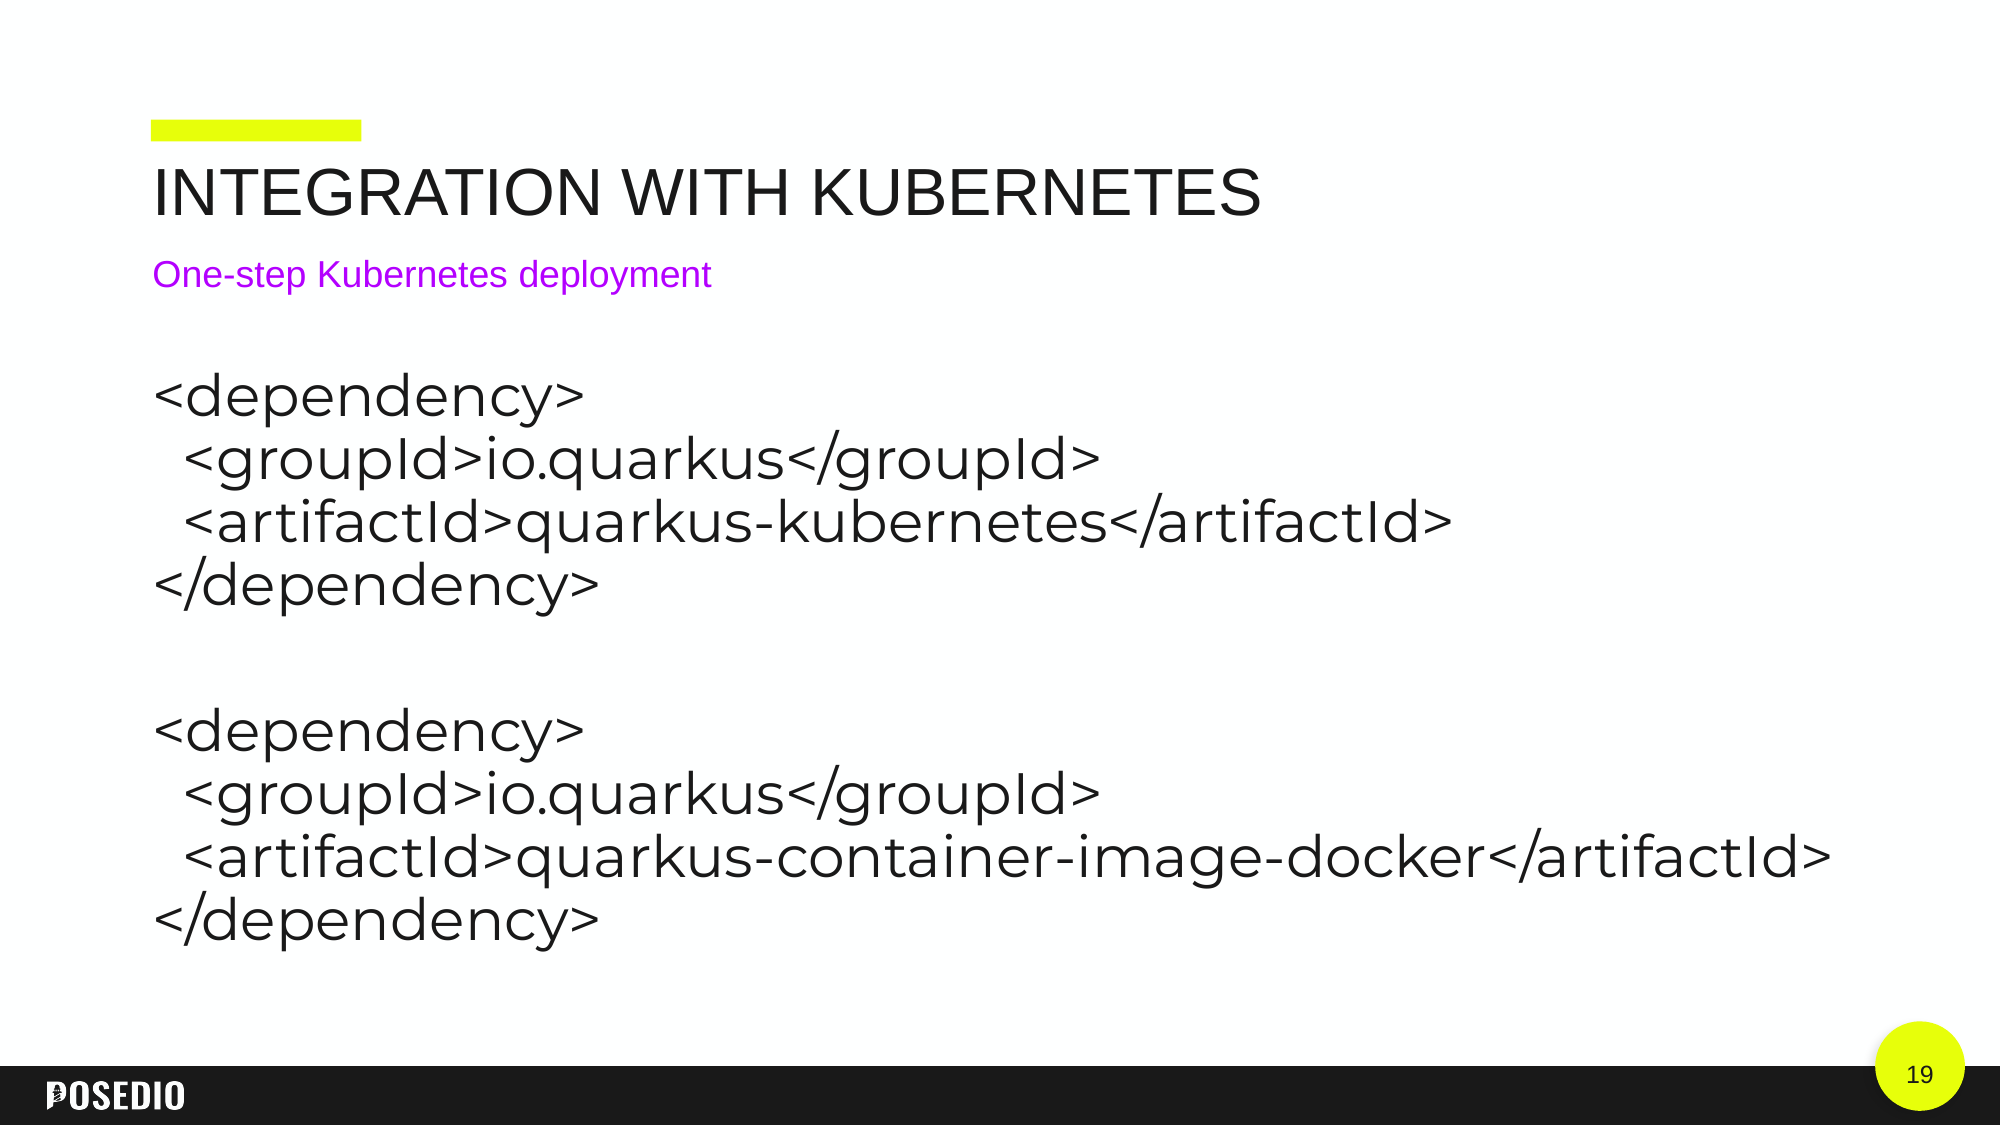

# Integration with Kubernetes
One-step Kubernetes deployment

<dependency>
  <groupId>io.quarkus</groupId>
  <artifactId>quarkus-kubernetes</artifactId>
</dependency>
<dependency>
  <groupId>io.quarkus</groupId>
  <artifactId>quarkus-container-image-docker</artifactId>
</dependency>